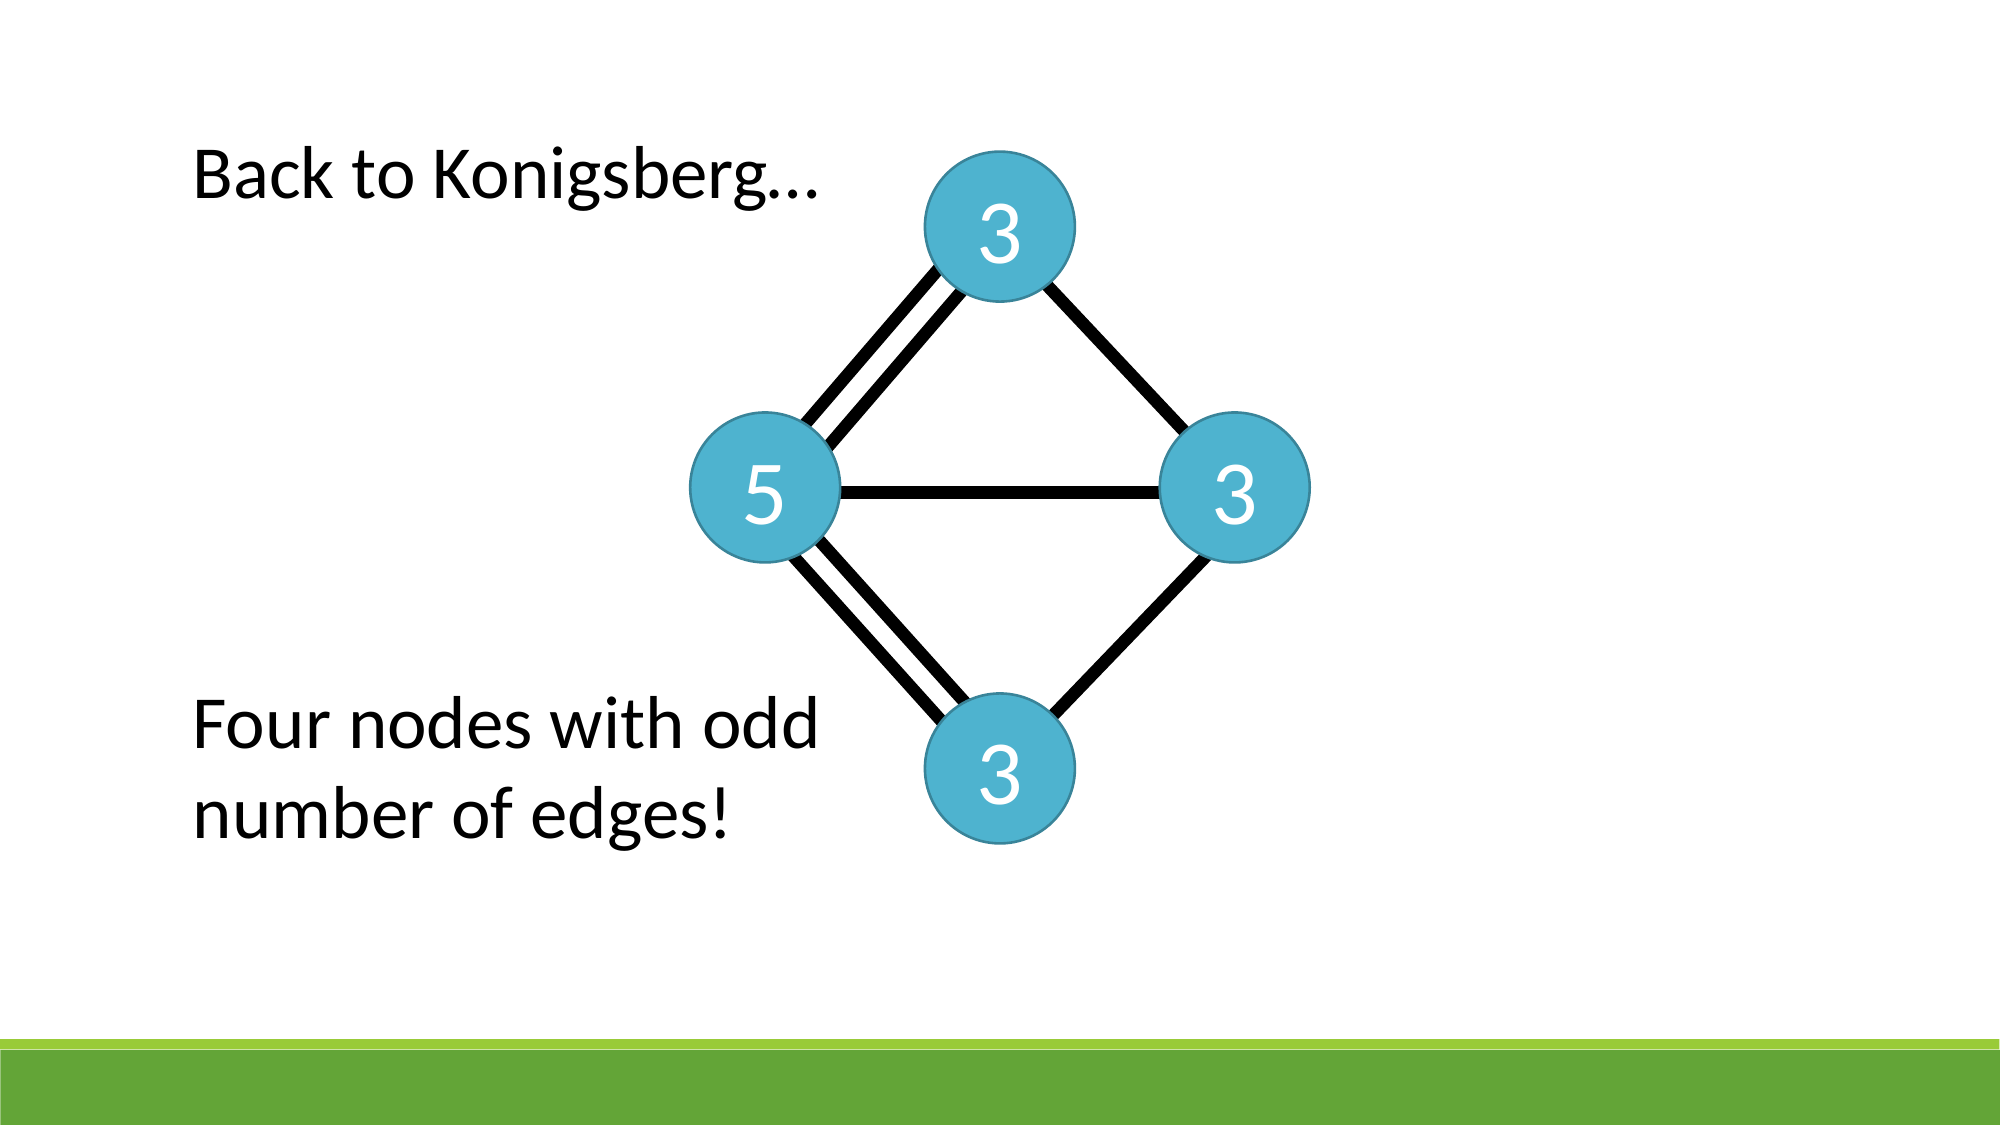

Back to Konigsberg…
3
5
3
Four nodes with odd number of edges!
3